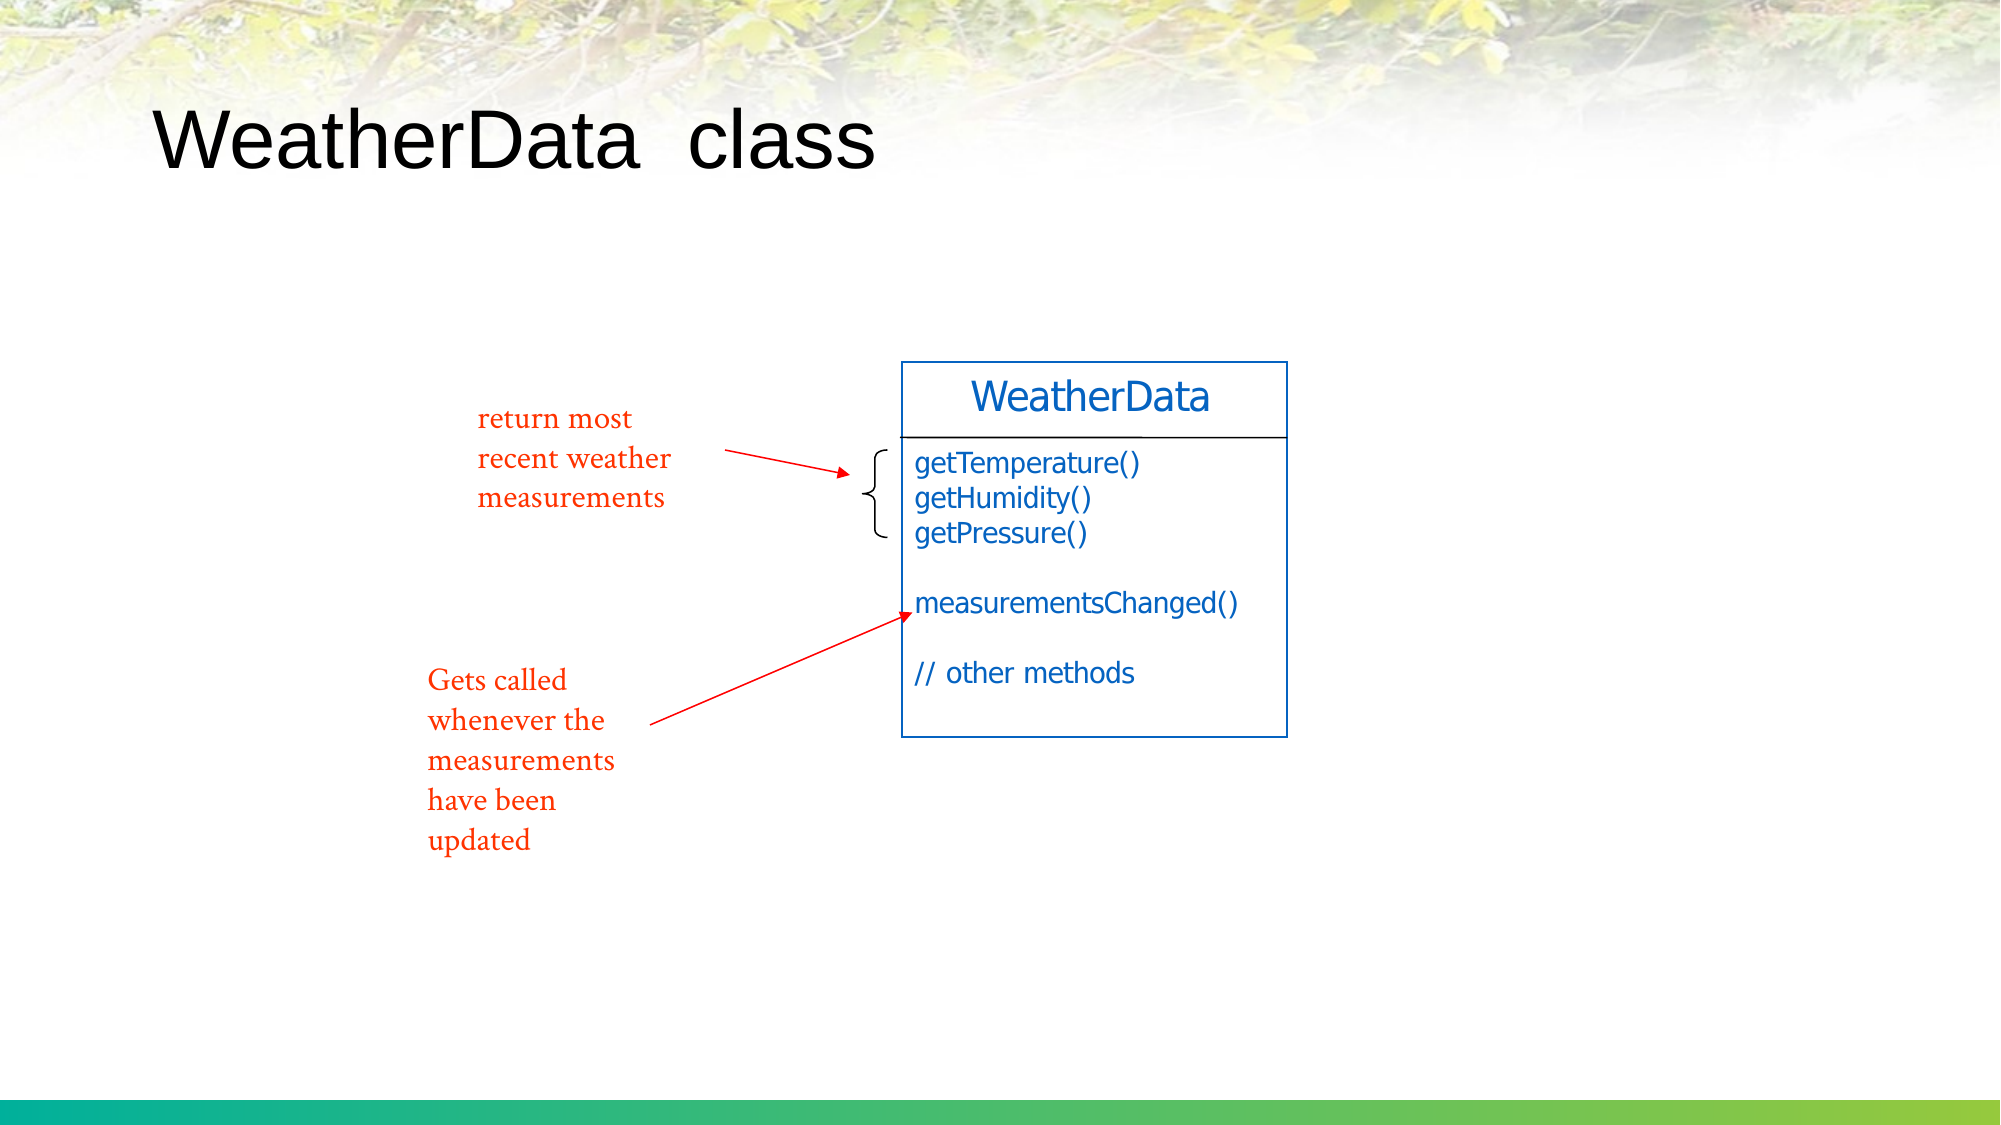

# WeatherData  class

WeatherData
return most recent weather measurements
getTemperature()
getHumidity()
getPressure()

measurementsChanged()

// other methods

Gets called whenever the measurements have been updated